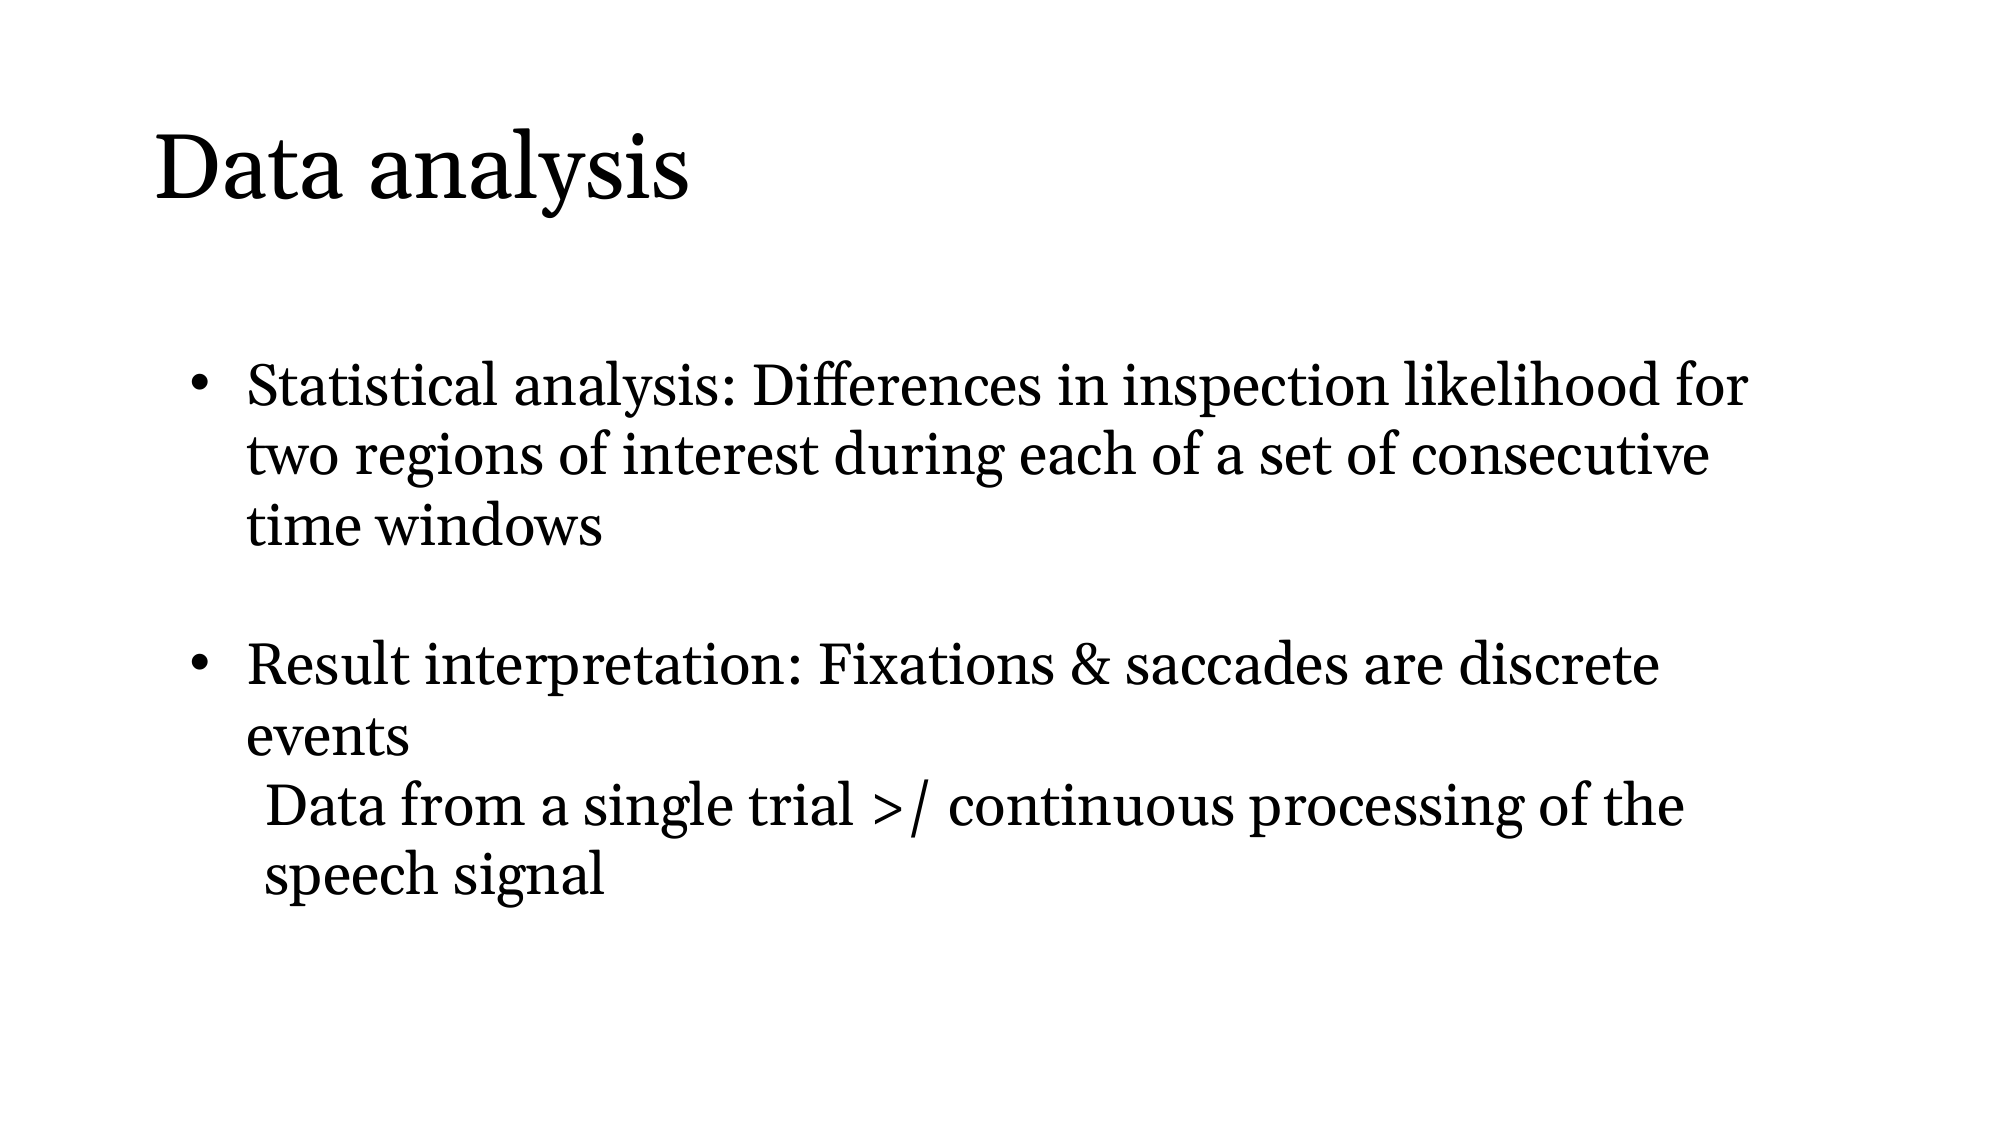

# Data analysis
Statistical analysis: Differences in inspection likelihood for two regions of interest during each of a set of consecutive time windows

Result interpretation: Fixations & saccades are discrete events
Data from a single trial >/ continuous processing of the speech signal